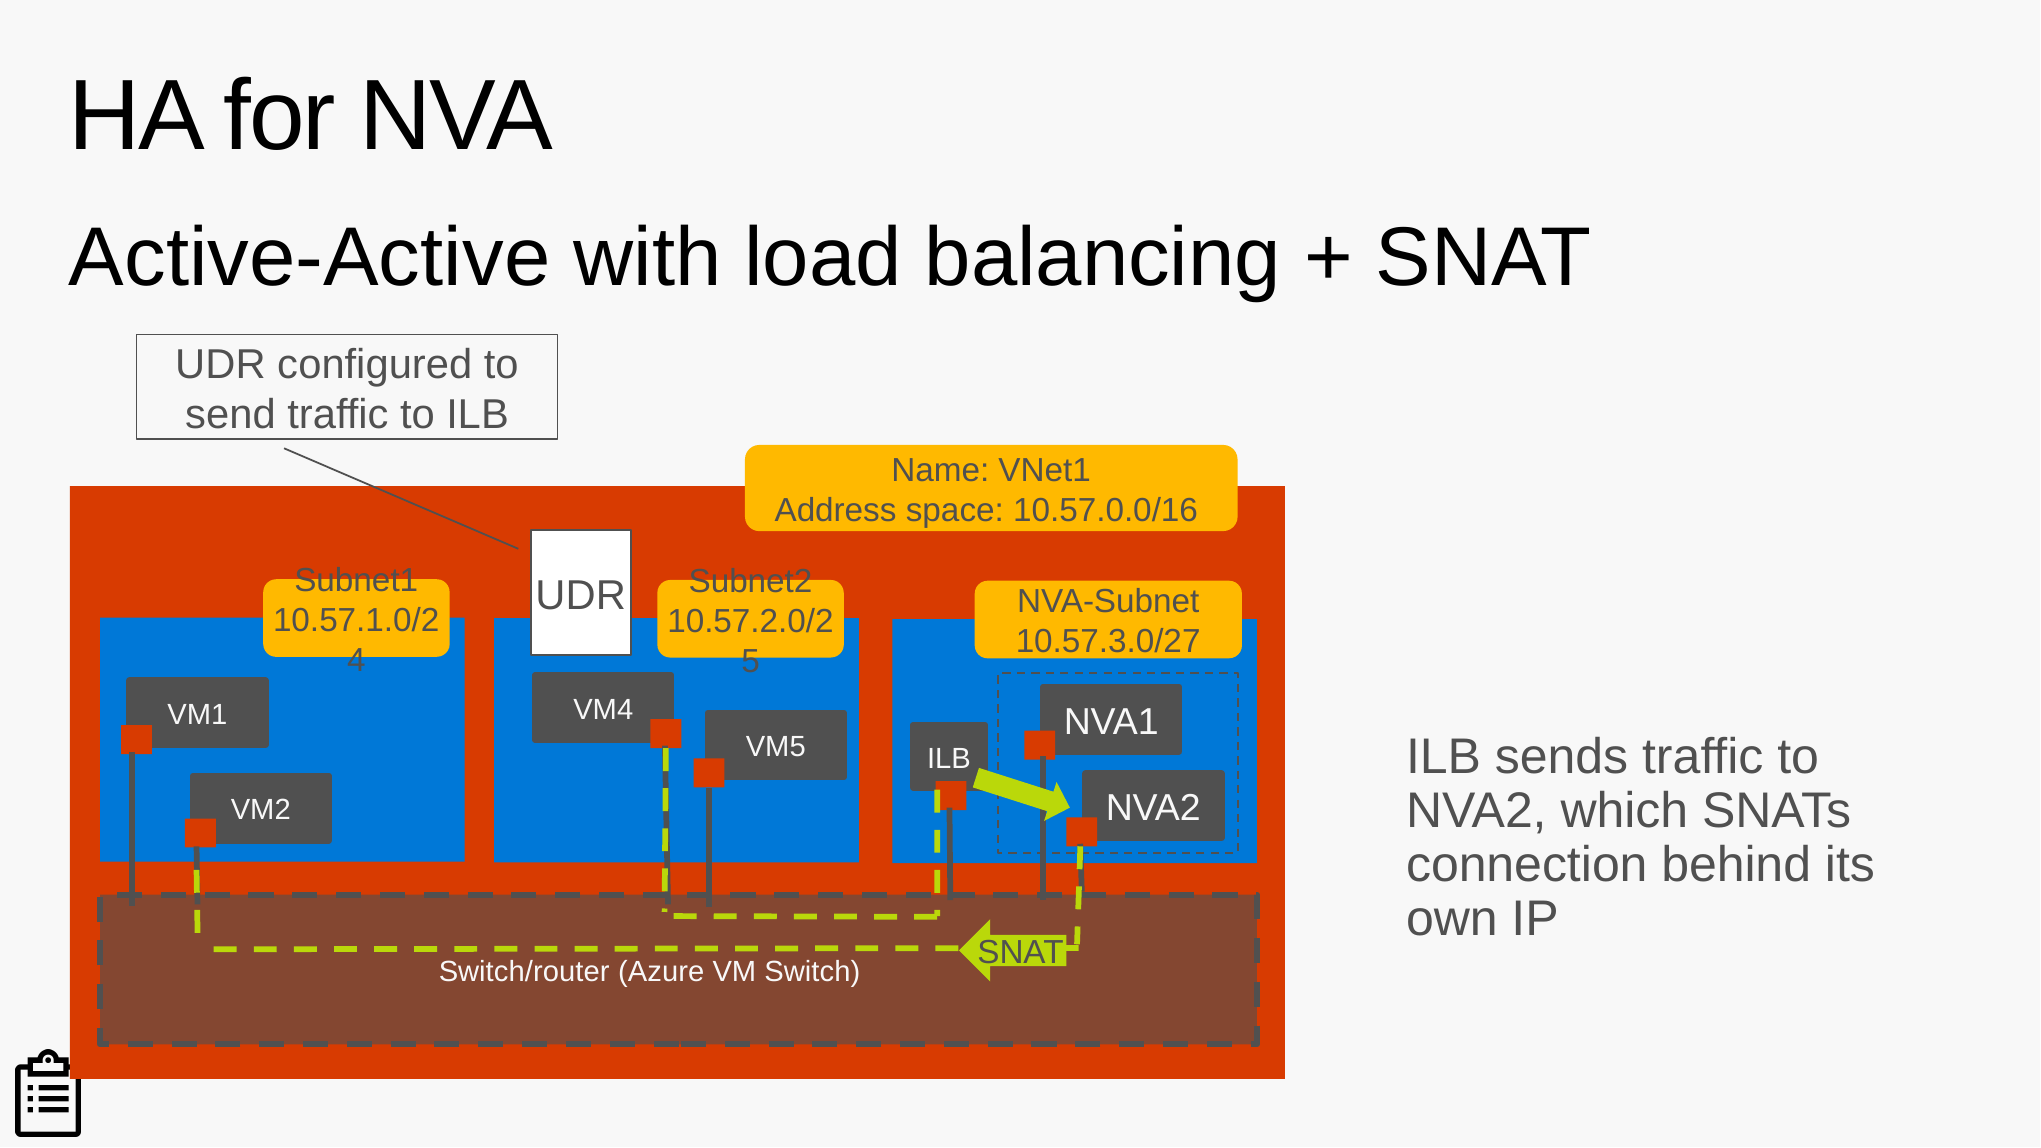

# HA for NVA
Active-Active with load balancing + SNAT
UDR configured to send traffic to ILB
Name: VNet1
Address space: 10.57.0.0/16

UDR
Subnet1
10.57.1.0/24
Subnet2
10.57.2.0/25
NVA-Subnet
10.57.3.0/27

VM4
VM1
NVA1
ILB sends traffic to NVA2, which SNATs connection behind its own IP
VM5

ILB

NVA2
VM2

Switch/router (Azure VM Switch)
SNAT